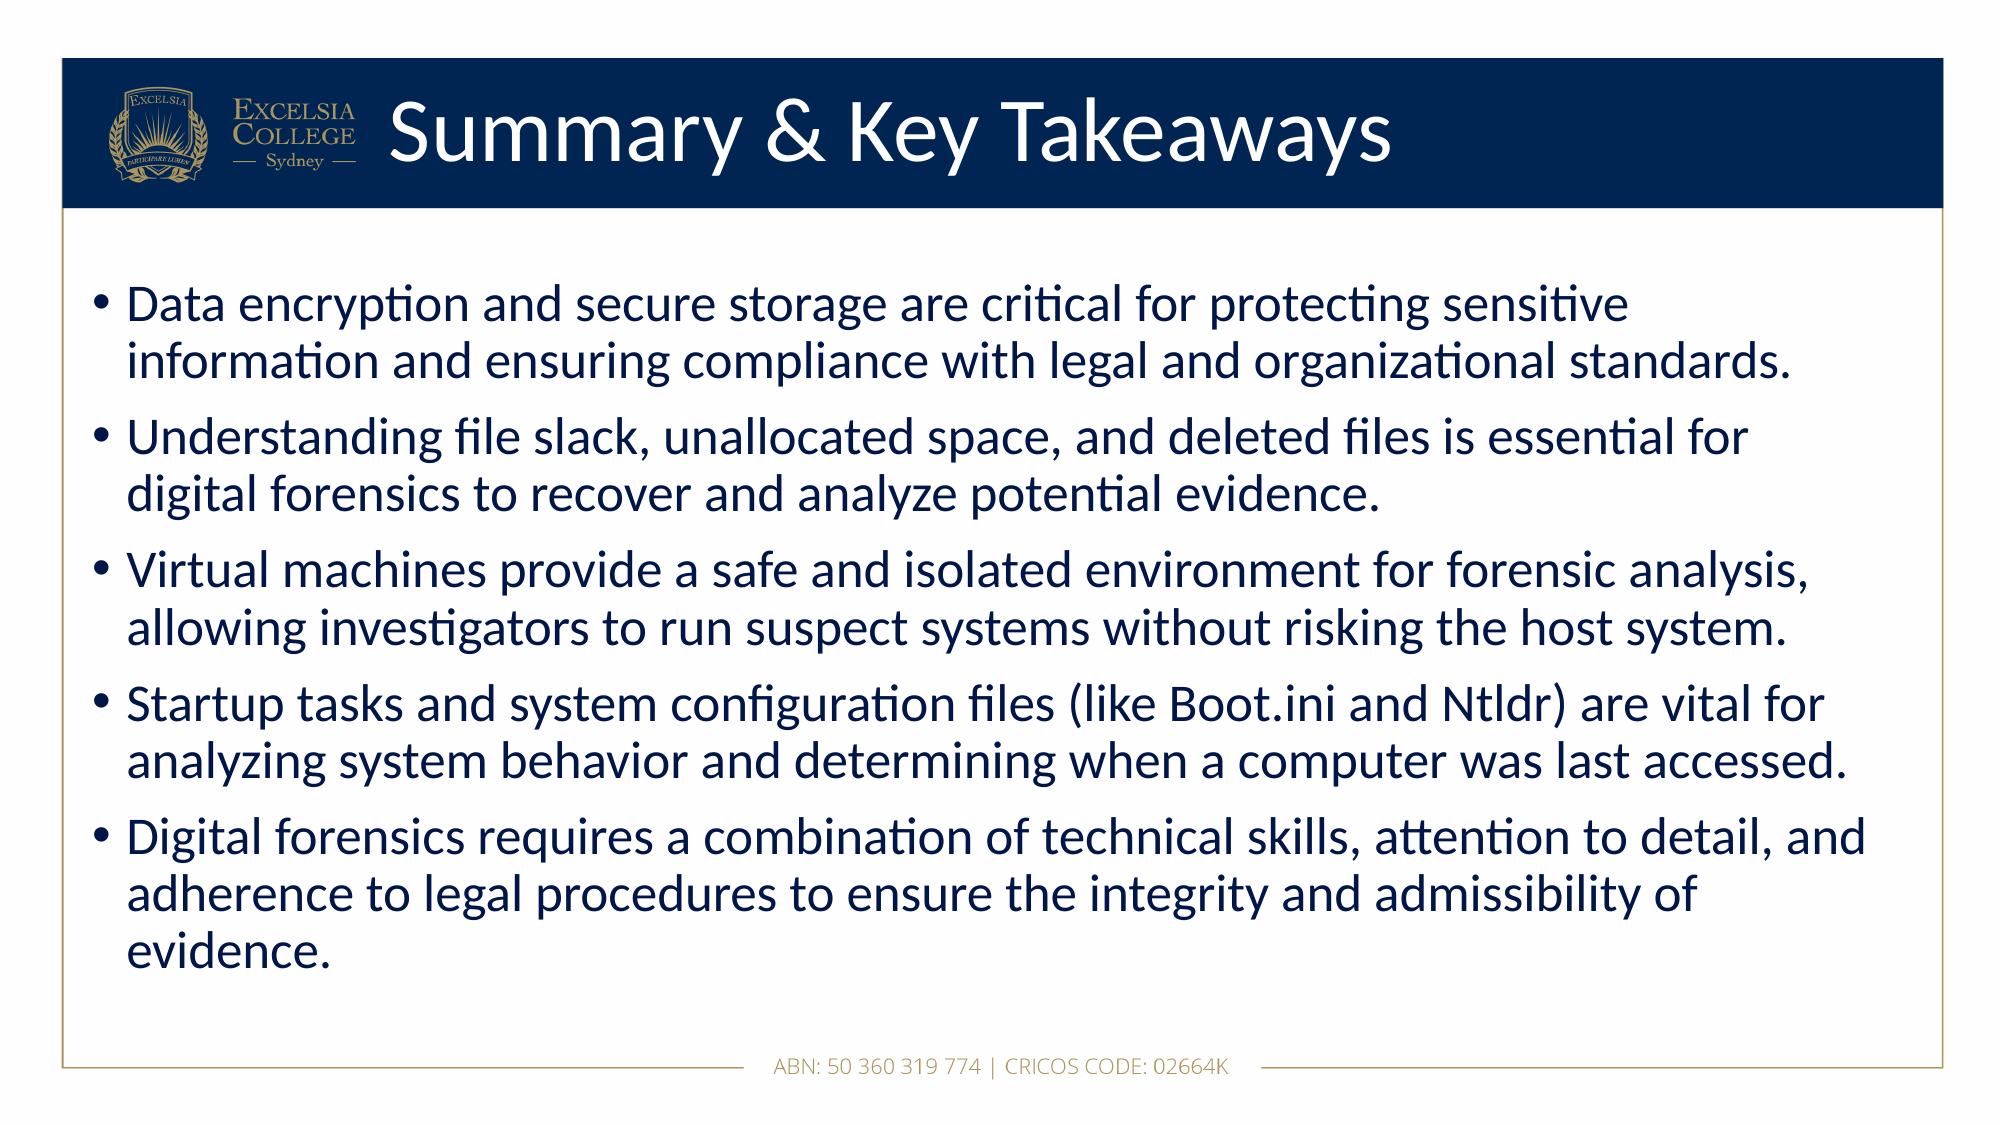

# Summary & Key Takeaways
Data encryption and secure storage are critical for protecting sensitive information and ensuring compliance with legal and organizational standards.
Understanding file slack, unallocated space, and deleted files is essential for digital forensics to recover and analyze potential evidence.
Virtual machines provide a safe and isolated environment for forensic analysis, allowing investigators to run suspect systems without risking the host system.
Startup tasks and system configuration files (like Boot.ini and Ntldr) are vital for analyzing system behavior and determining when a computer was last accessed.
Digital forensics requires a combination of technical skills, attention to detail, and adherence to legal procedures to ensure the integrity and admissibility of evidence.